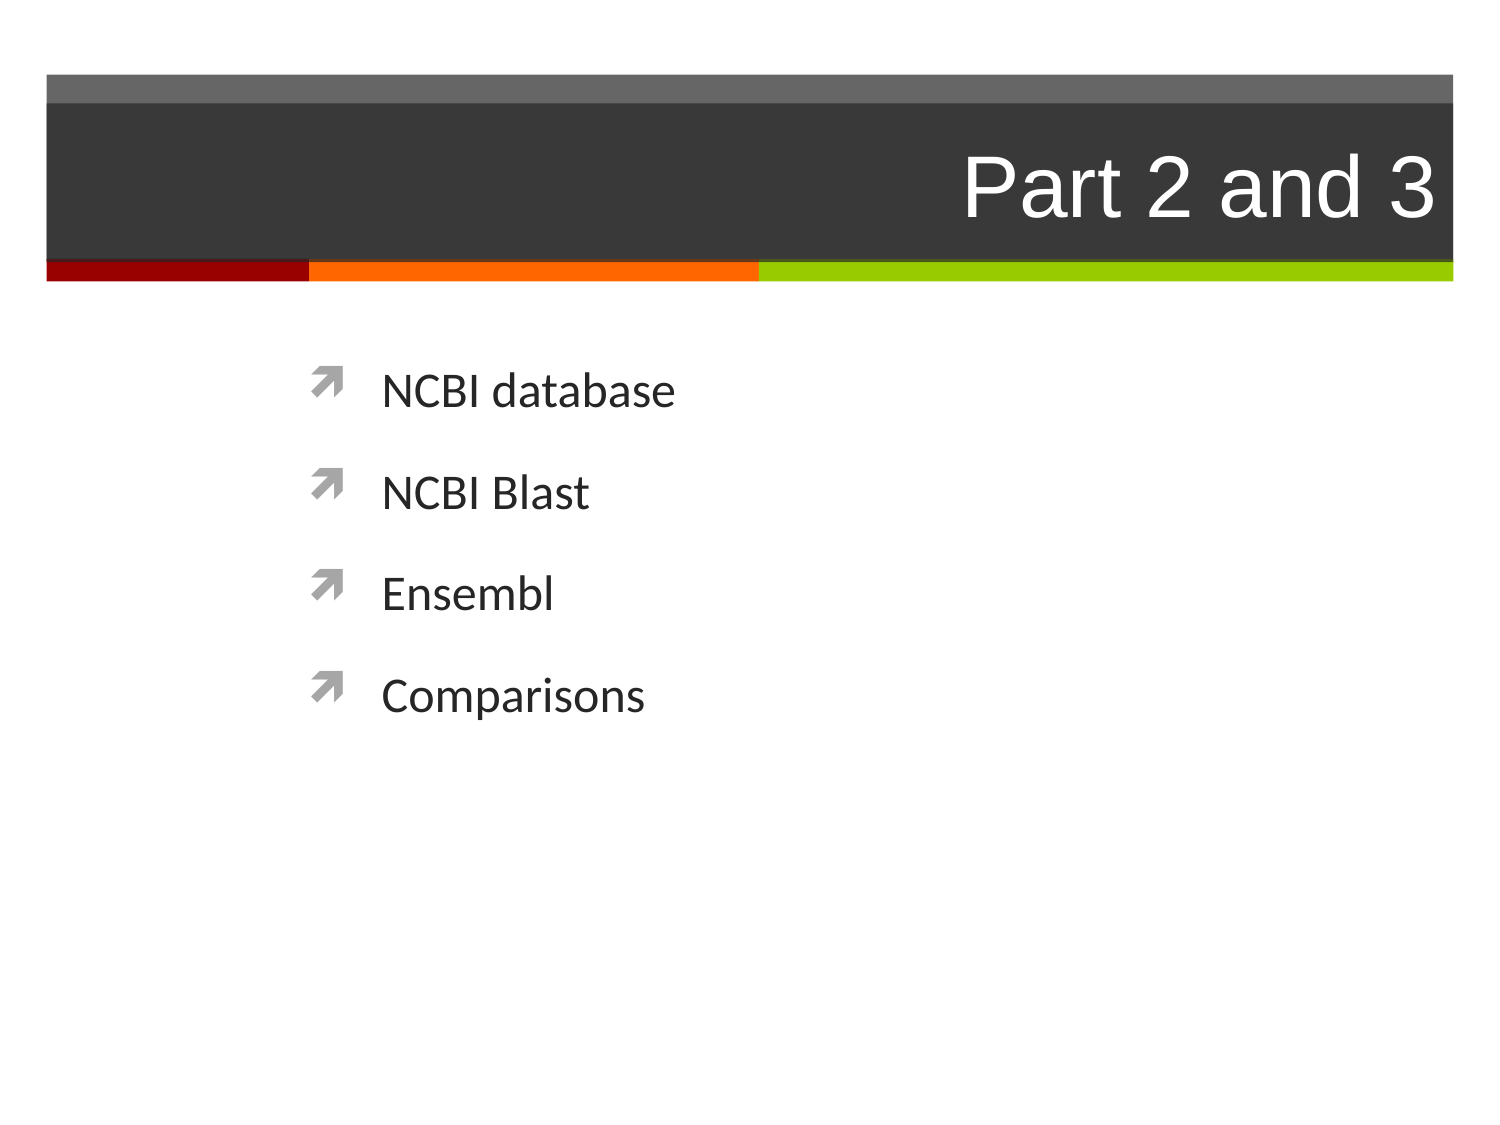

# Part 2 and 3
NCBI database
NCBI Blast
Ensembl
Comparisons